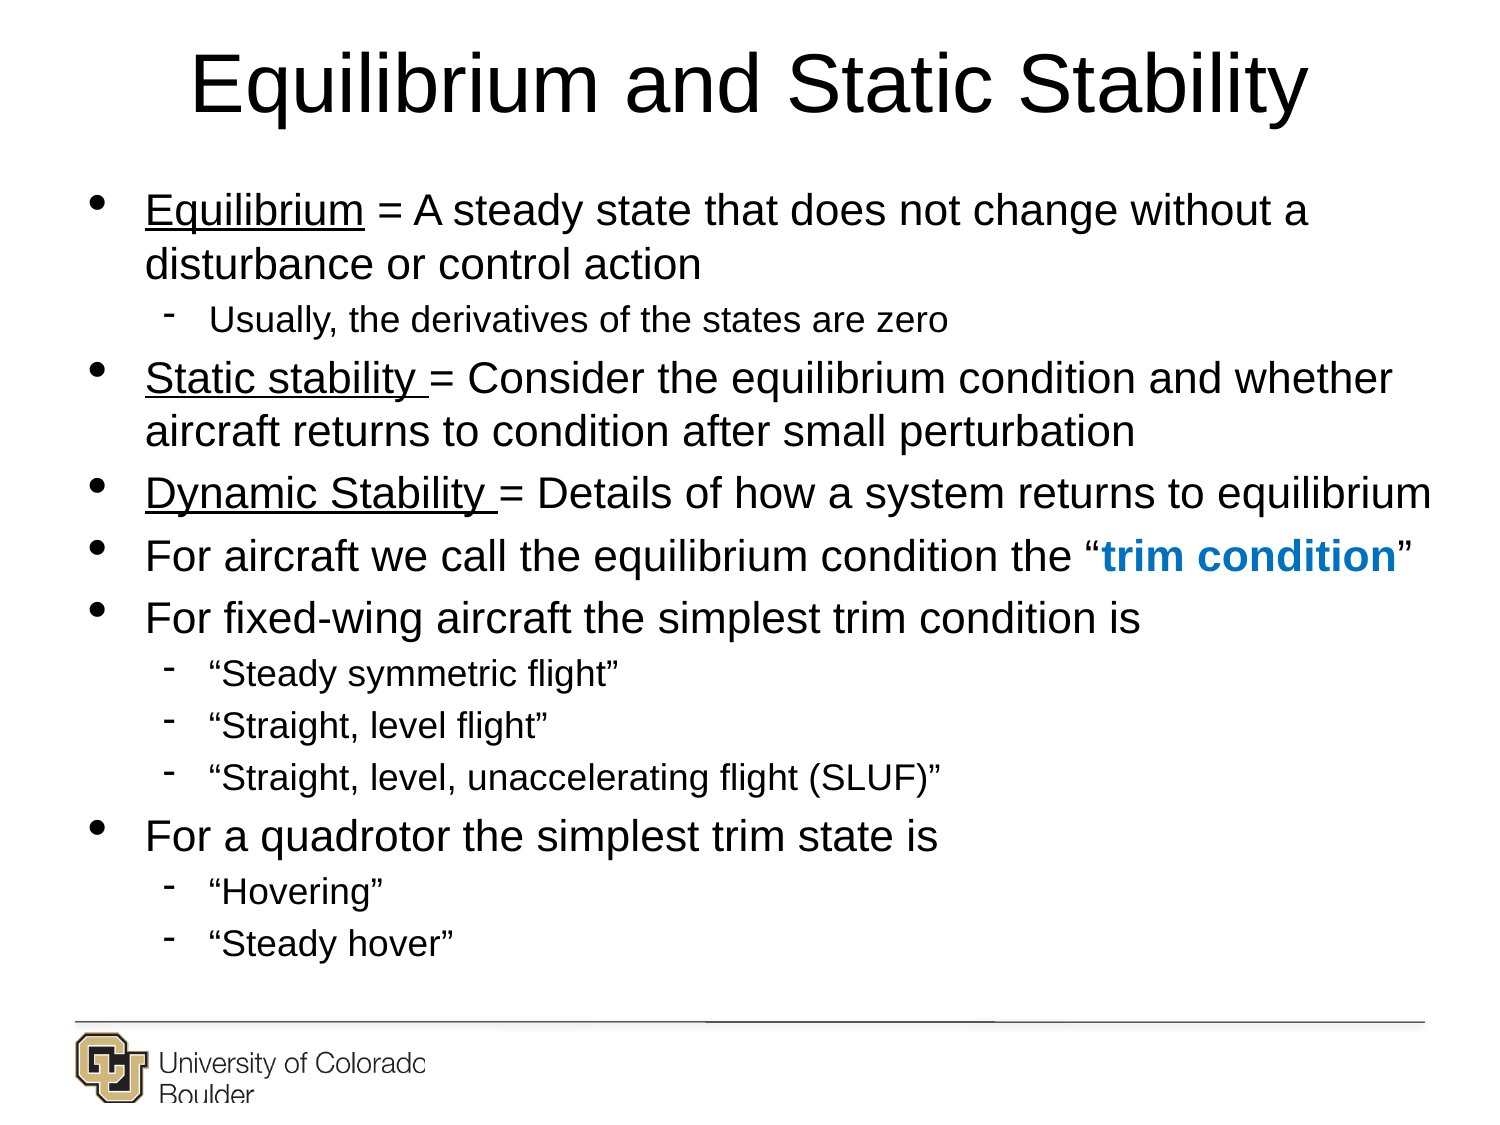

# Equilibrium and Static Stability
Equilibrium = A steady state that does not change without a disturbance or control action
Usually, the derivatives of the states are zero
Static stability = Consider the equilibrium condition and whether aircraft returns to condition after small perturbation
Dynamic Stability = Details of how a system returns to equilibrium
For aircraft we call the equilibrium condition the “trim condition”
For fixed-wing aircraft the simplest trim condition is
“Steady symmetric flight”
“Straight, level flight”
“Straight, level, unaccelerating flight (SLUF)”
For a quadrotor the simplest trim state is
“Hovering”
“Steady hover”